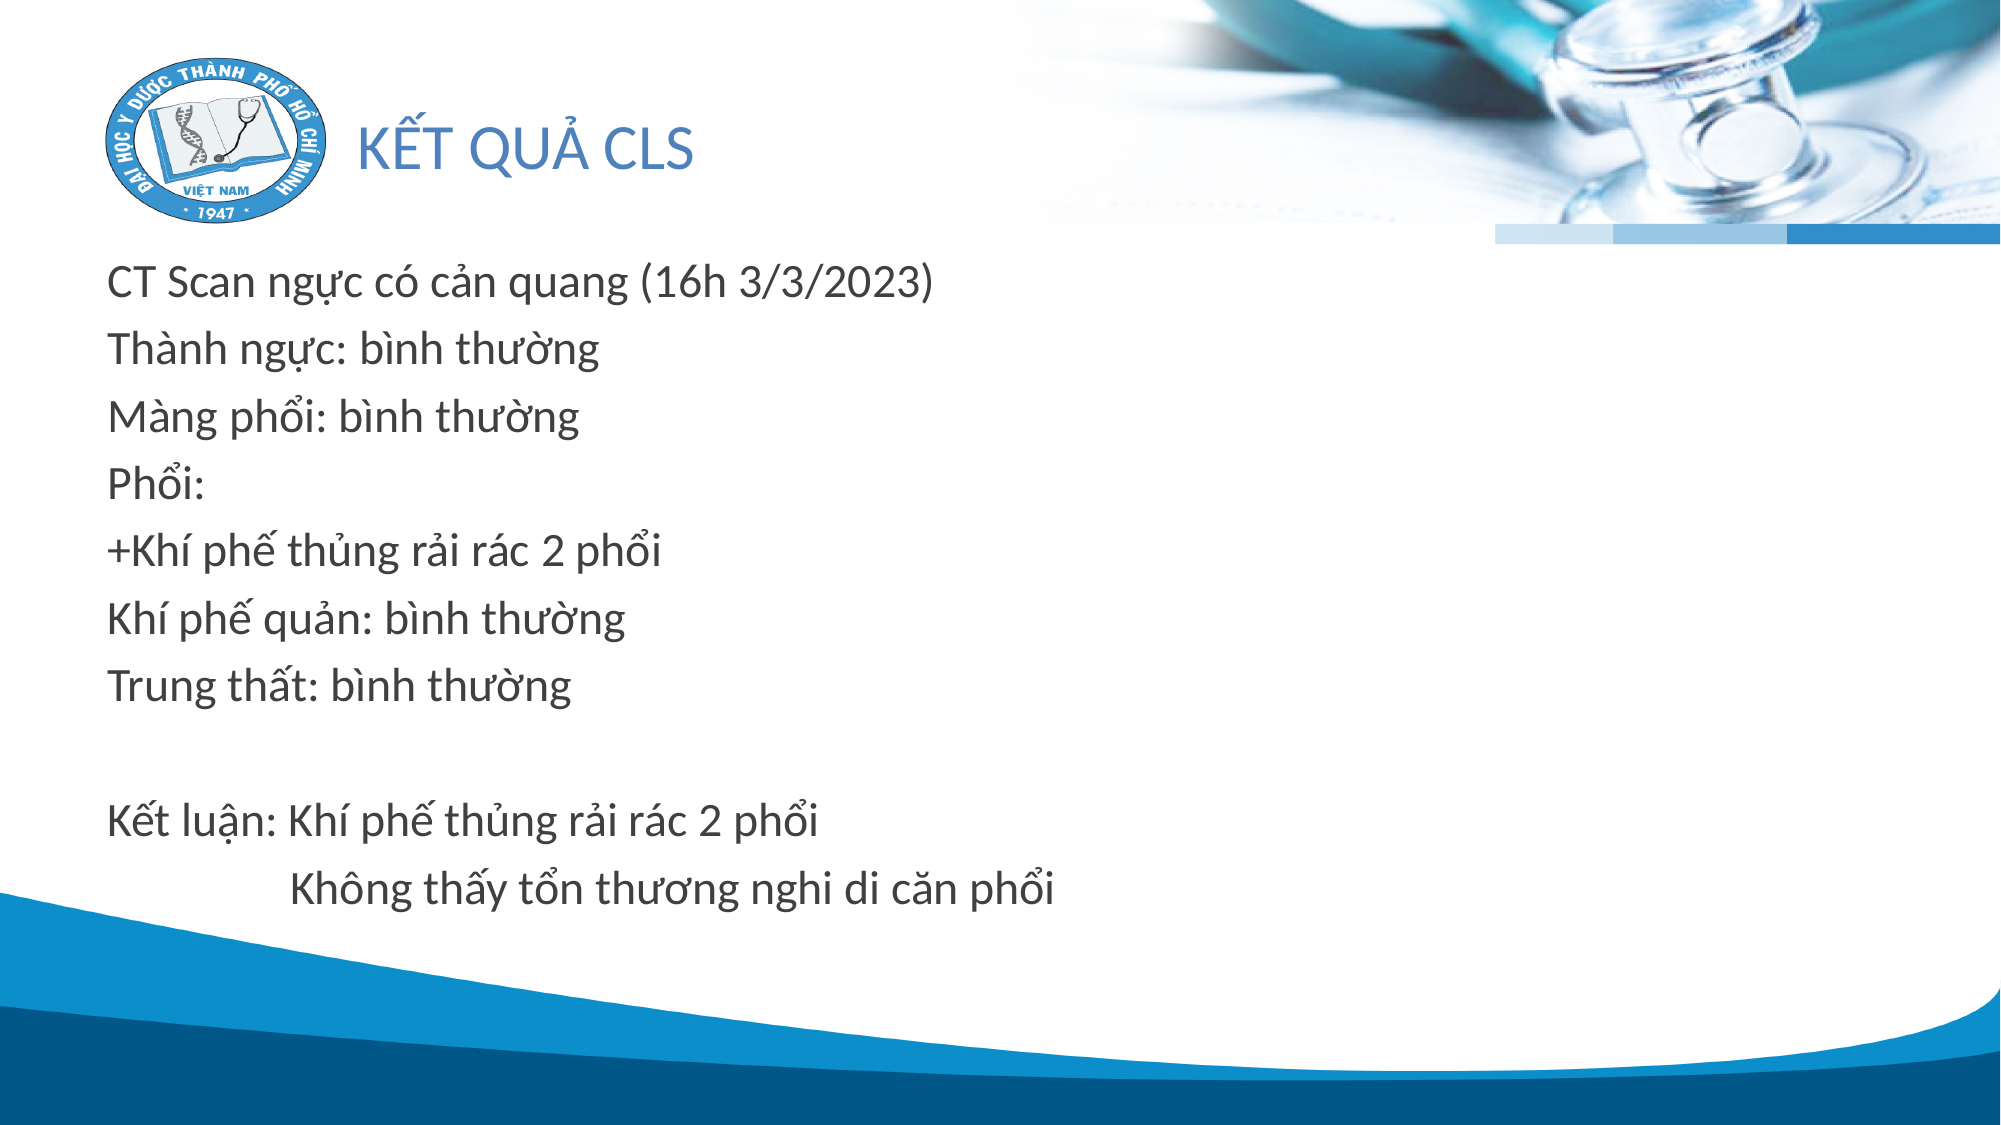

# KẾT QUẢ CLS
CT Scan ngực có cản quang (16h 3/3/2023)
Thành ngực: bình thường
Màng phổi: bình thường
Phổi:
+Khí phế thủng rải rác 2 phổi
Khí phế quản: bình thường
Trung thất: bình thường

Kết luận: Khí phế thủng rải rác 2 phổi
                 Không thấy tổn thương nghi di căn phổi